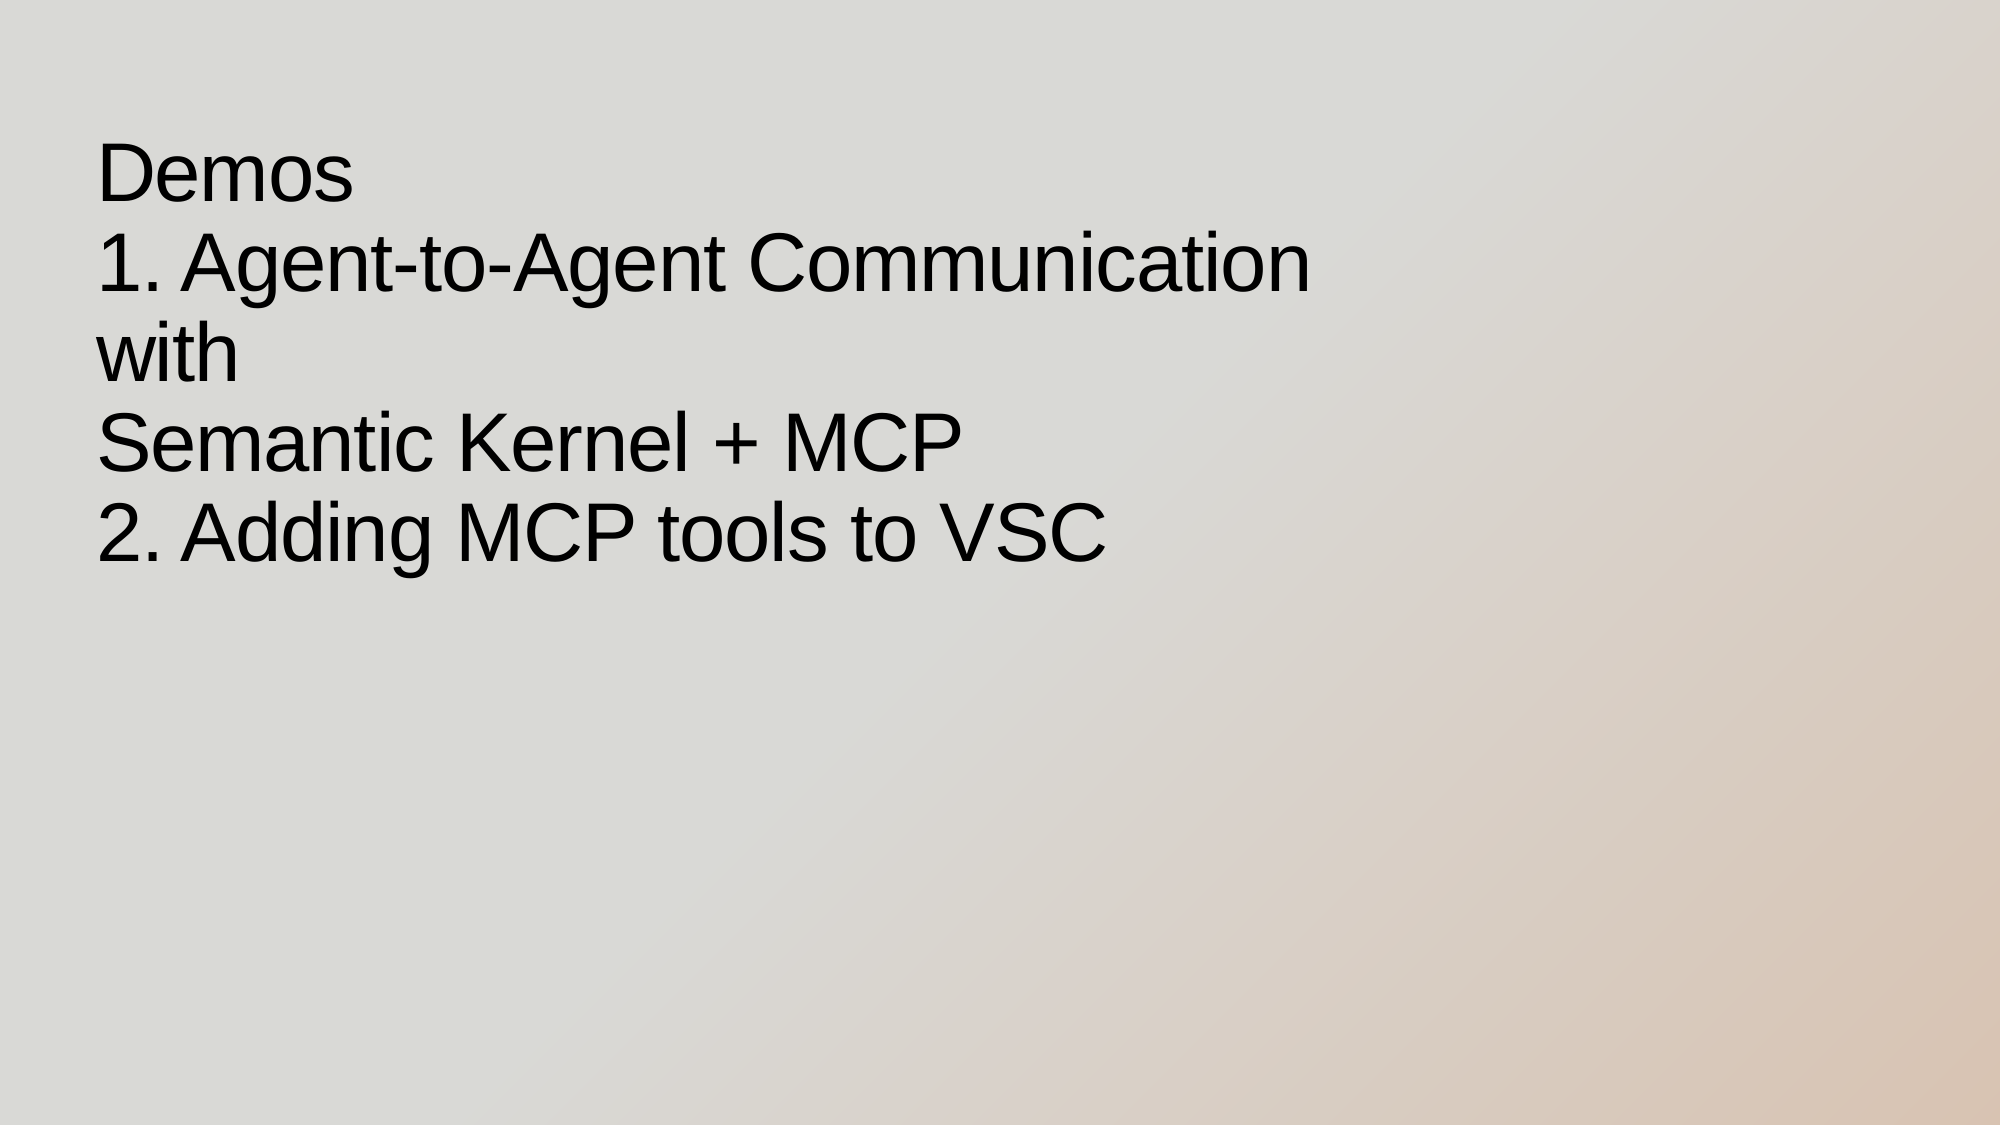

# Demos 1. Agent-to-Agent Communication with Semantic Kernel + MCP 2. Adding MCP tools to VSC